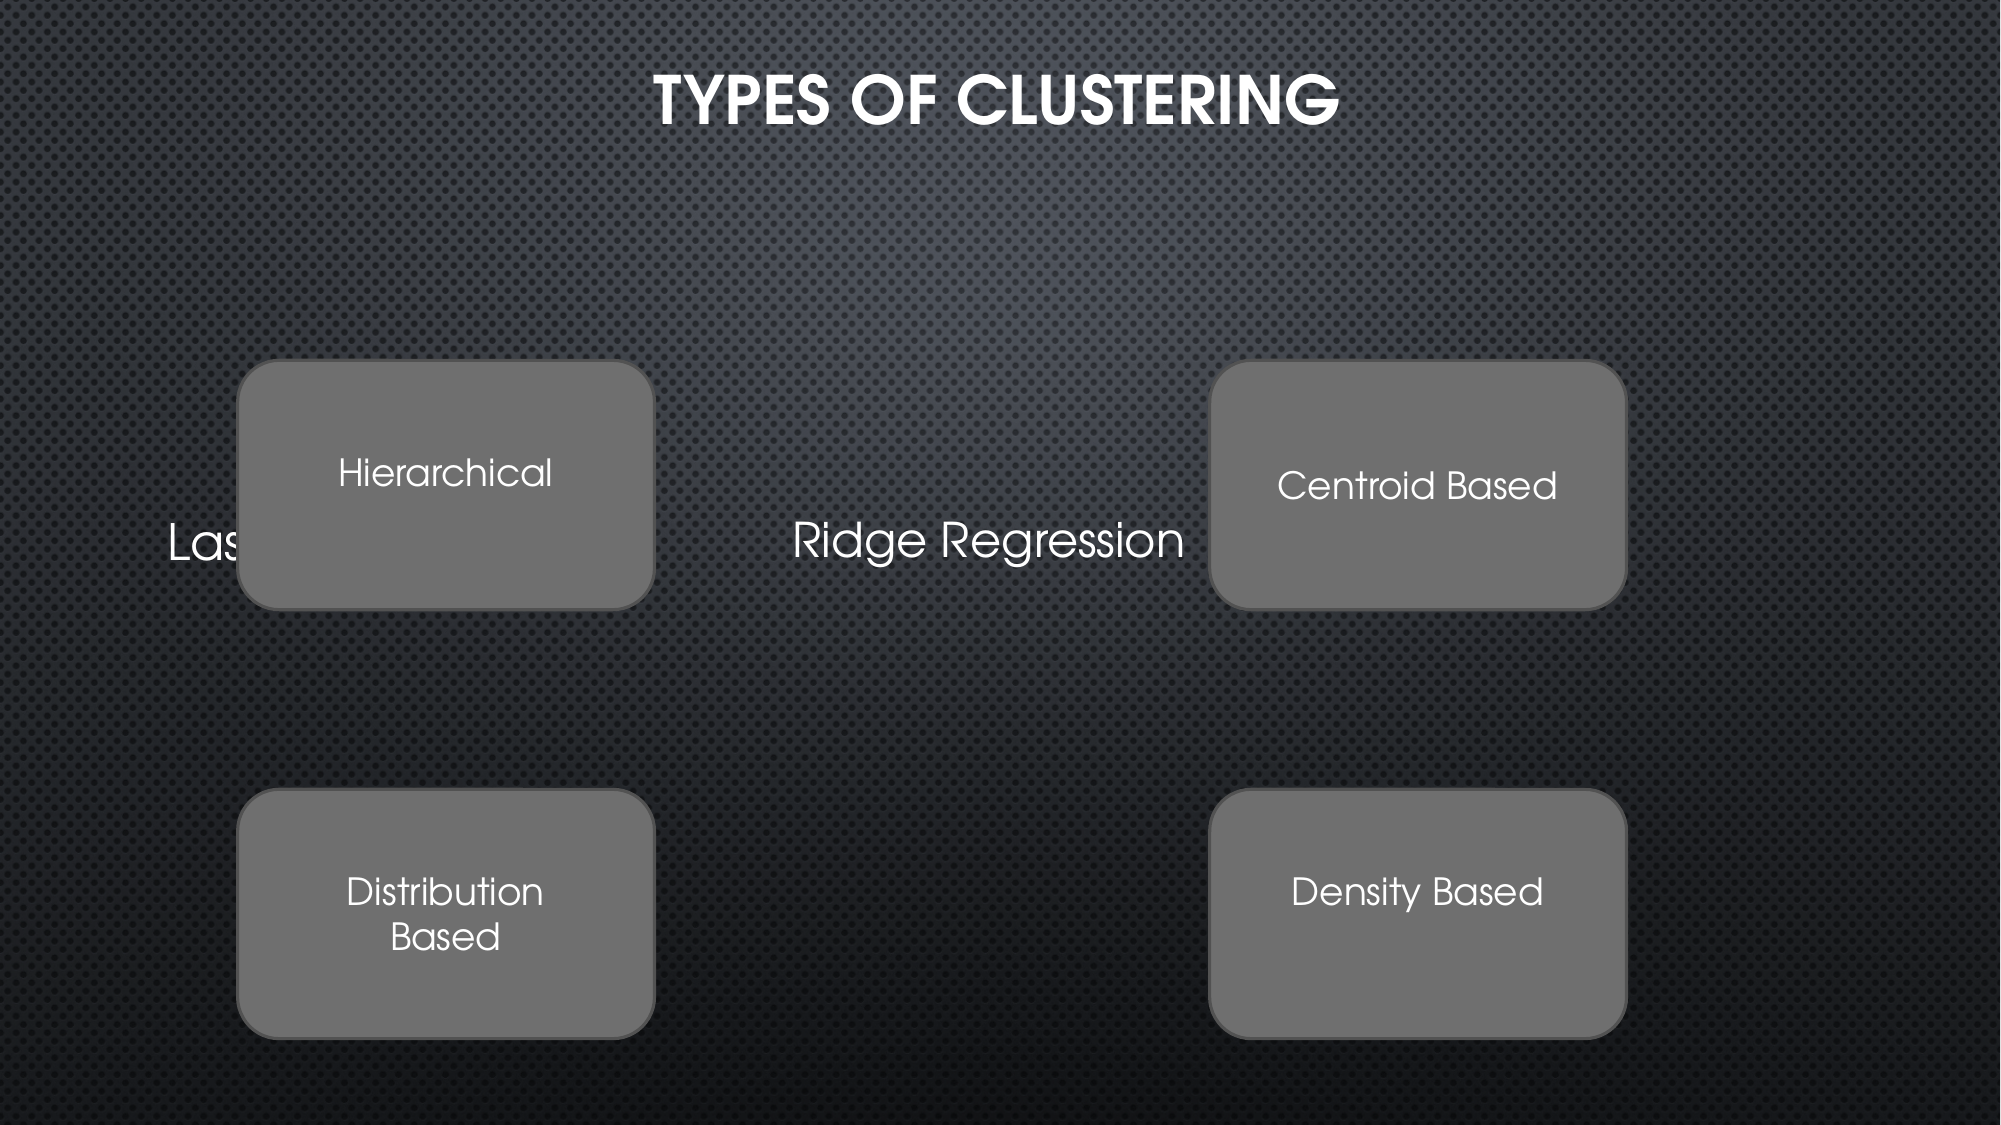

# Types of clustering

Hierarchical
Centroid Based
Lasso Regression
Ridge Regression

Distribution Based
Density Based